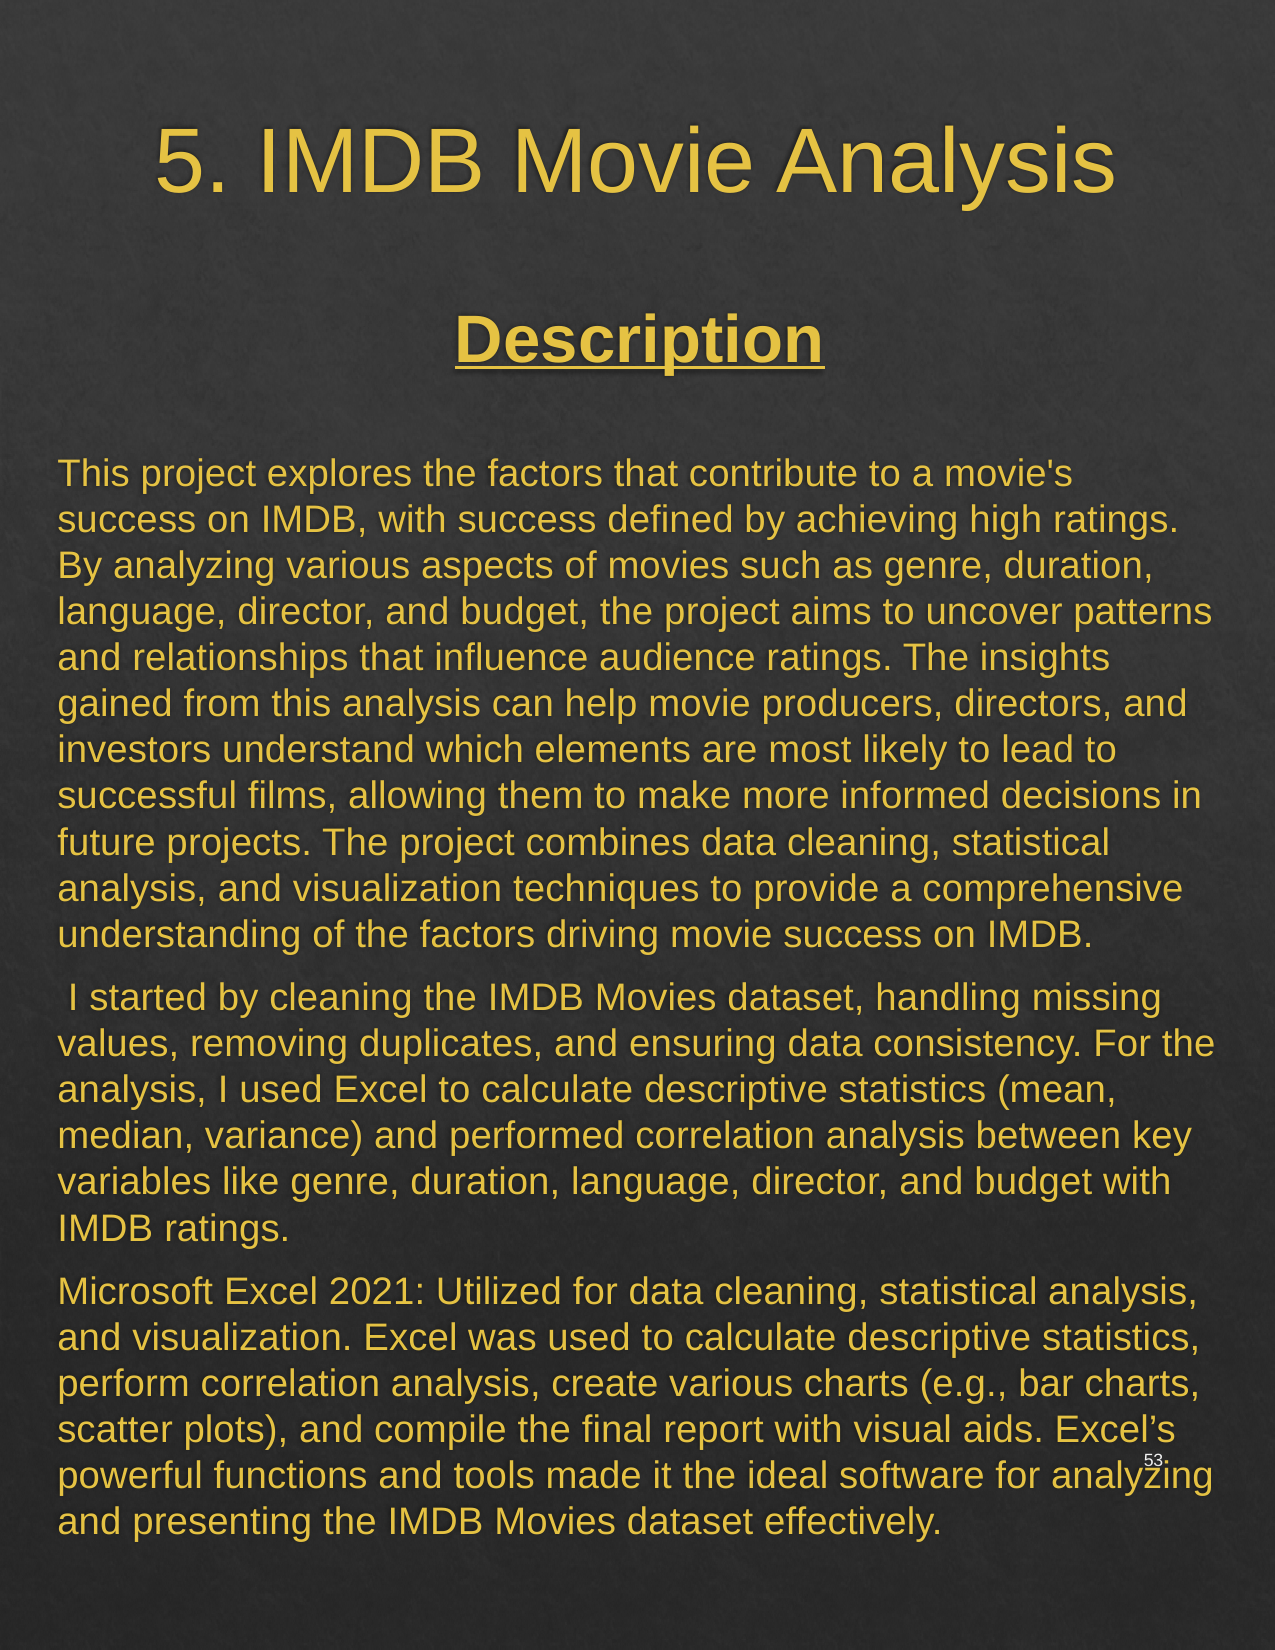

# 5. IMDB Movie Analysis
Description

This project explores the factors that contribute to a movie's success on IMDB, with success defined by achieving high ratings. By analyzing various aspects of movies such as genre, duration, language, director, and budget, the project aims to uncover patterns and relationships that influence audience ratings. The insights gained from this analysis can help movie producers, directors, and investors understand which elements are most likely to lead to successful films, allowing them to make more informed decisions in future projects. The project combines data cleaning, statistical analysis, and visualization techniques to provide a comprehensive understanding of the factors driving movie success on IMDB.
 I started by cleaning the IMDB Movies dataset, handling missing values, removing duplicates, and ensuring data consistency. For the analysis, I used Excel to calculate descriptive statistics (mean, median, variance) and performed correlation analysis between key variables like genre, duration, language, director, and budget with IMDB ratings.
Microsoft Excel 2021: Utilized for data cleaning, statistical analysis, and visualization. Excel was used to calculate descriptive statistics, perform correlation analysis, create various charts (e.g., bar charts, scatter plots), and compile the final report with visual aids. Excel’s powerful functions and tools made it the ideal software for analyzing and presenting the IMDB Movies dataset effectively.
53